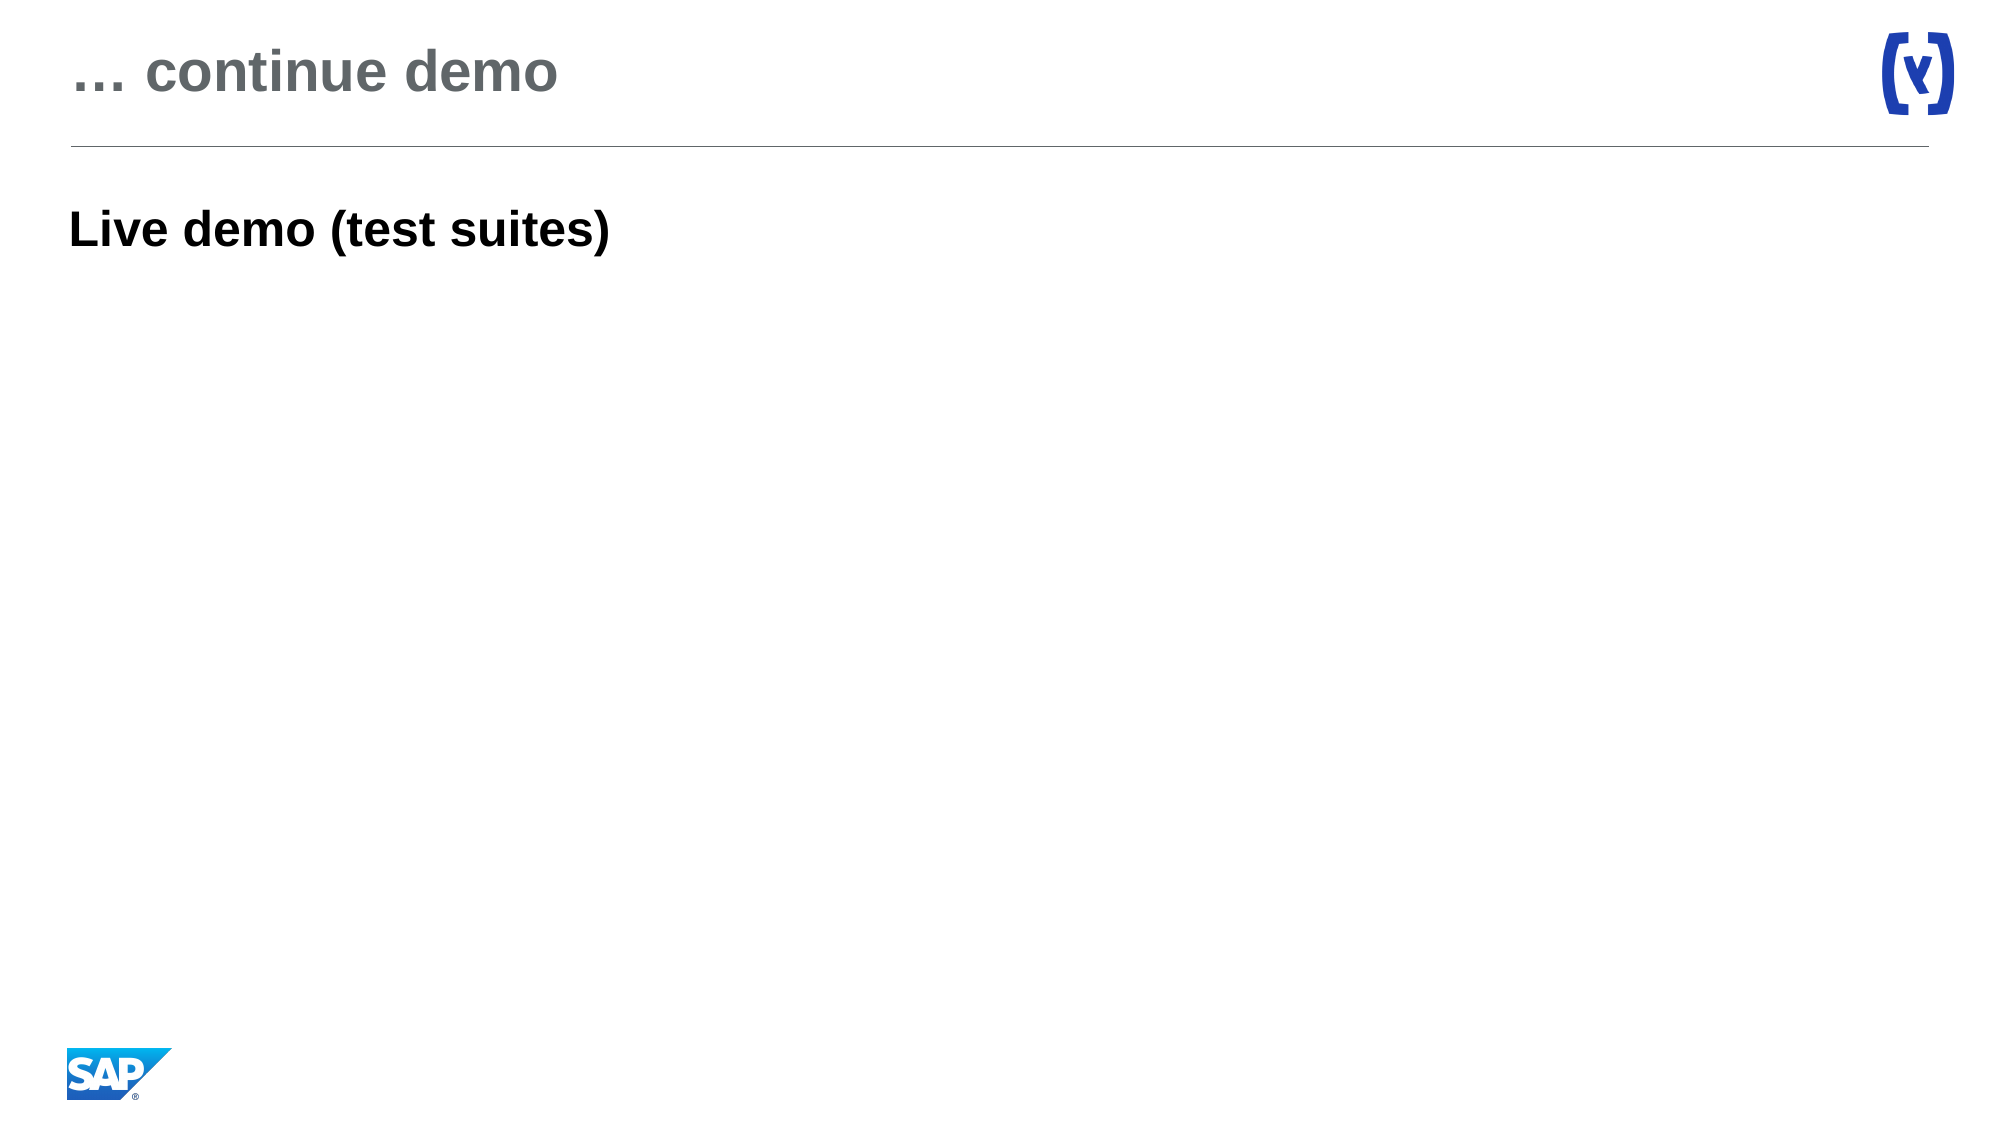

# … continue demo
Live demo (test suites)